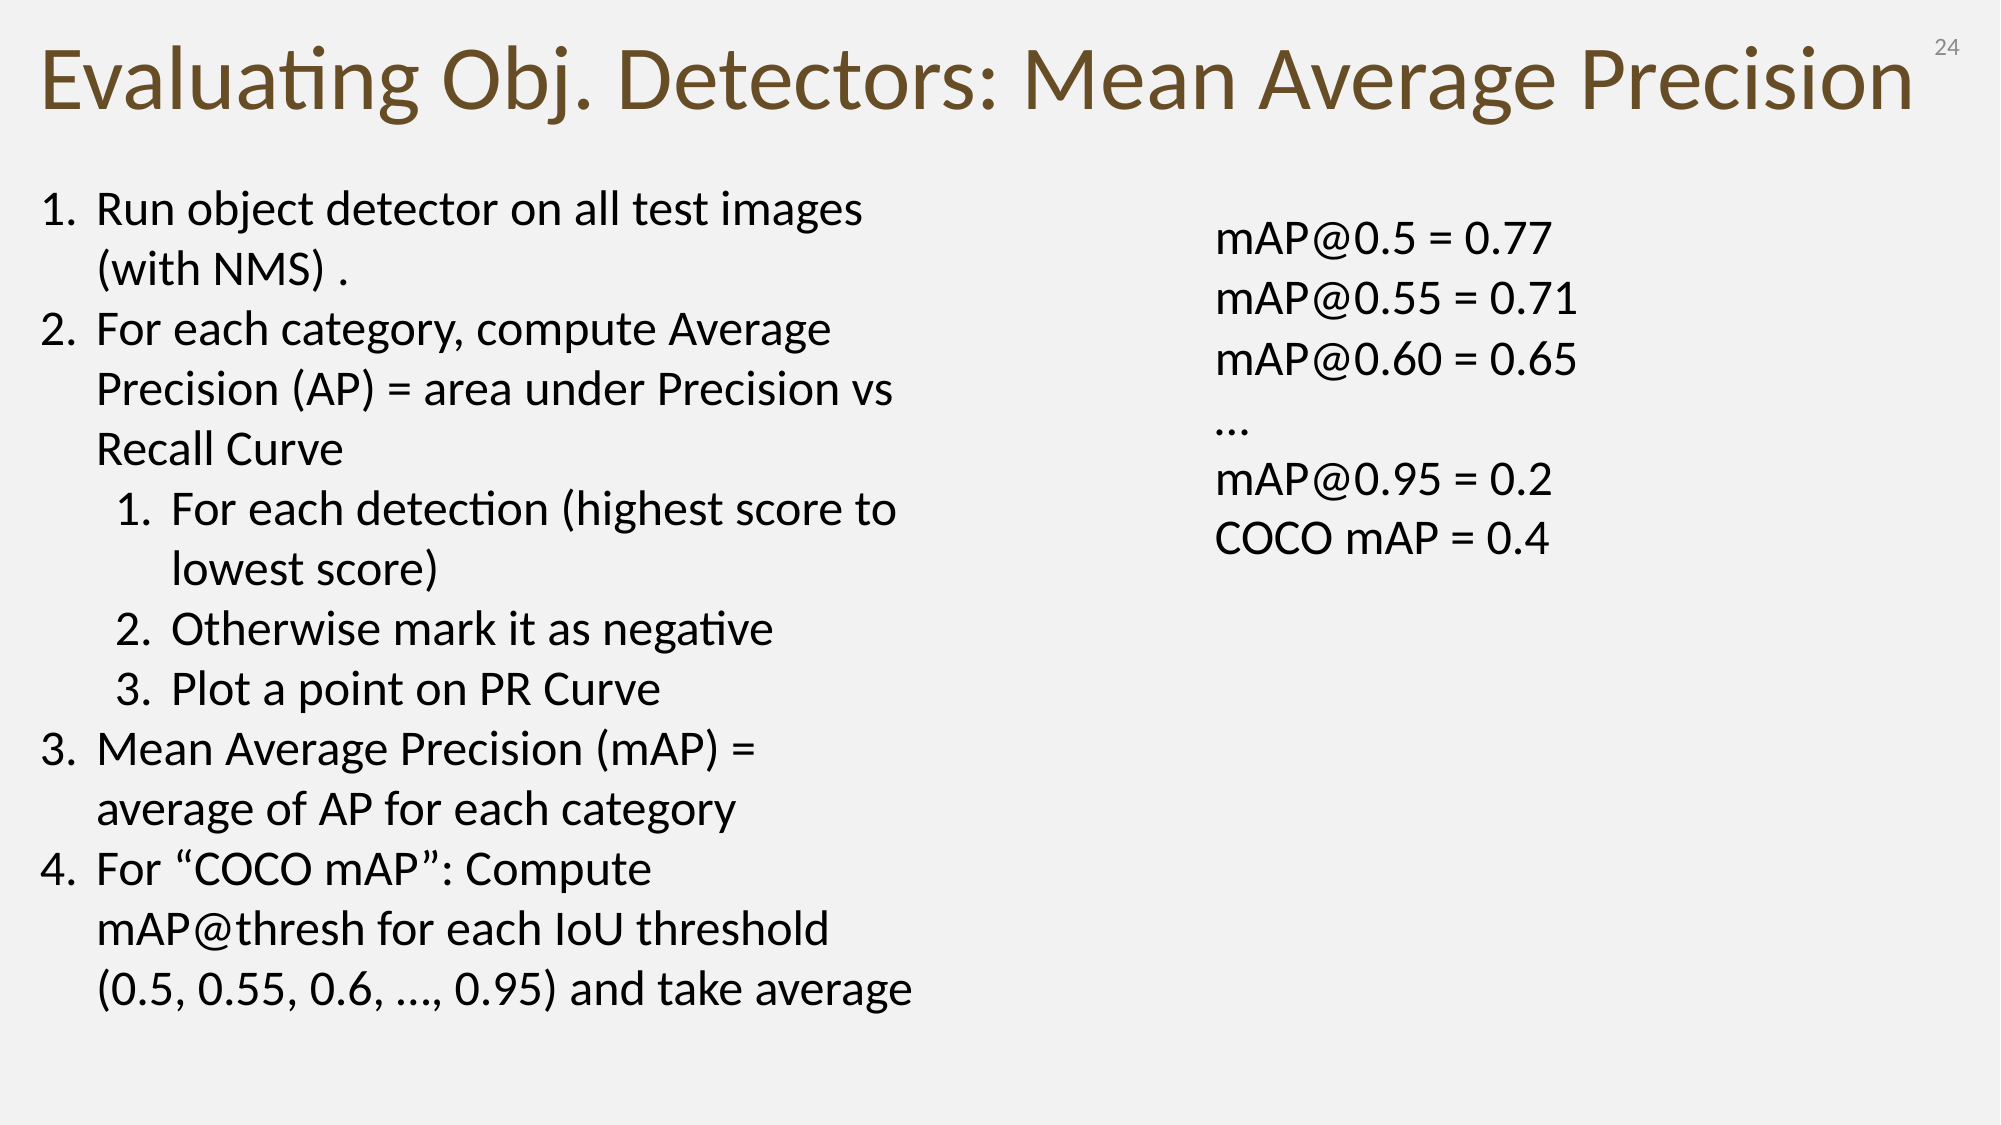

# Evaluating Obj. Detectors: Mean Average Precision
24
Run object detector on all test images (with NMS) .
For each category, compute Average Precision (AP) = area under Precision vs Recall Curve
For each detection (highest score to lowest score)
Otherwise mark it as negative
Plot a point on PR Curve
Mean Average Precision (mAP) = average of AP for each category
For “COCO mAP”: Compute mAP@thresh for each IoU threshold (0.5, 0.55, 0.6, …, 0.95) and take average
mAP@0.5 = 0.77
mAP@0.55 = 0.71
mAP@0.60 = 0.65
…
mAP@0.95 = 0.2
COCO mAP = 0.4